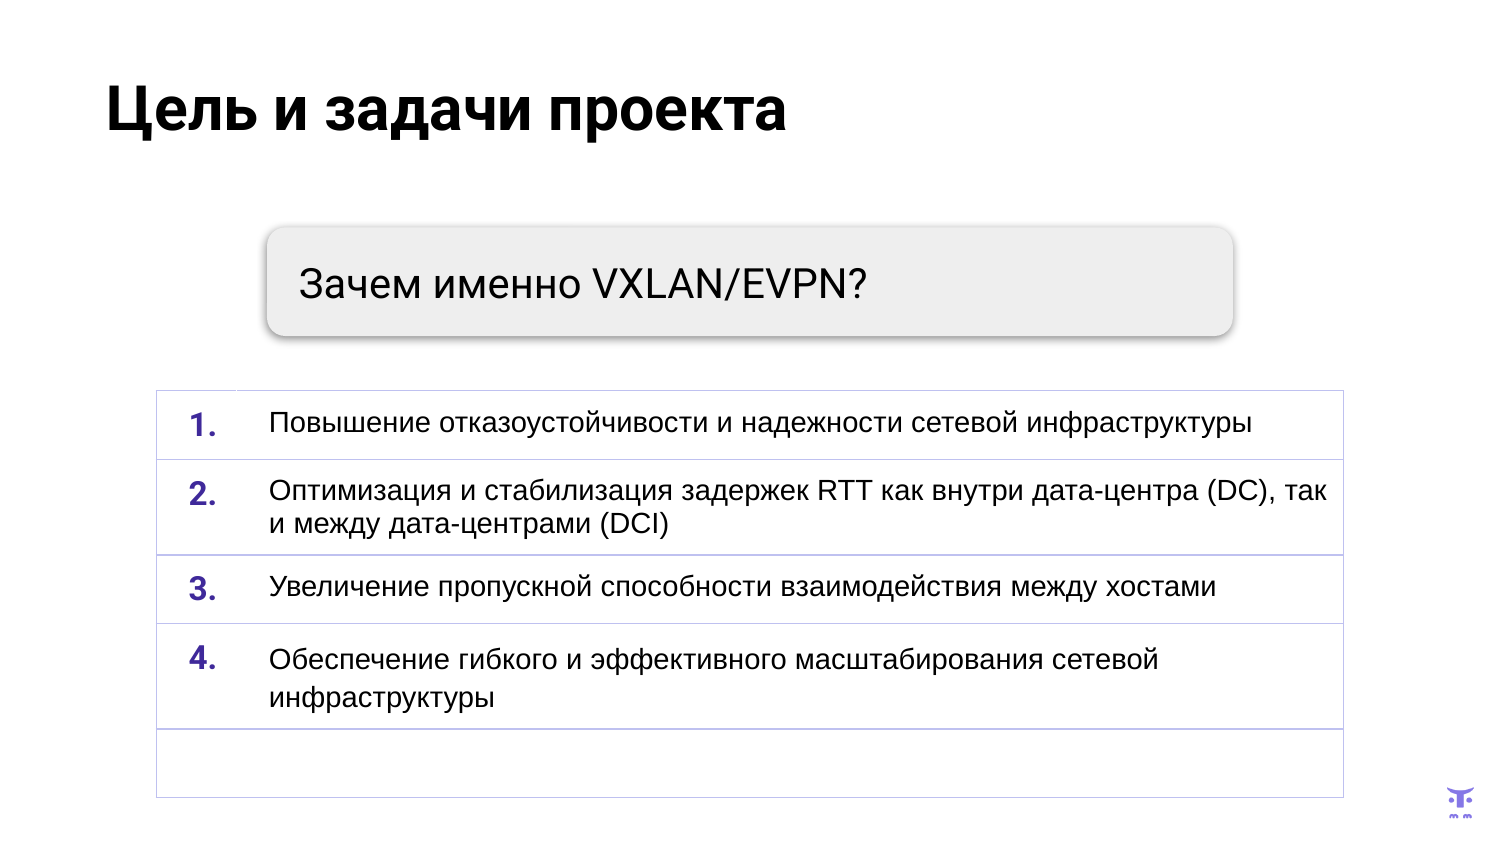

Цель и задачи проекта
Зачем именно VXLAN/EVPN?
| 1. | Повышение отказоустойчивости и надежности сетевой инфраструктуры |
| --- | --- |
| 2. | Оптимизация и стабилизация задержек RTT как внутри дата-центра (DC), так и между дата-центрами (DCI) |
| 3. | Увеличение пропускной способности взаимодействия между хостами |
| 4. | Обеспечение гибкого и эффективного масштабирования сетевой инфраструктуры |
|  |  |